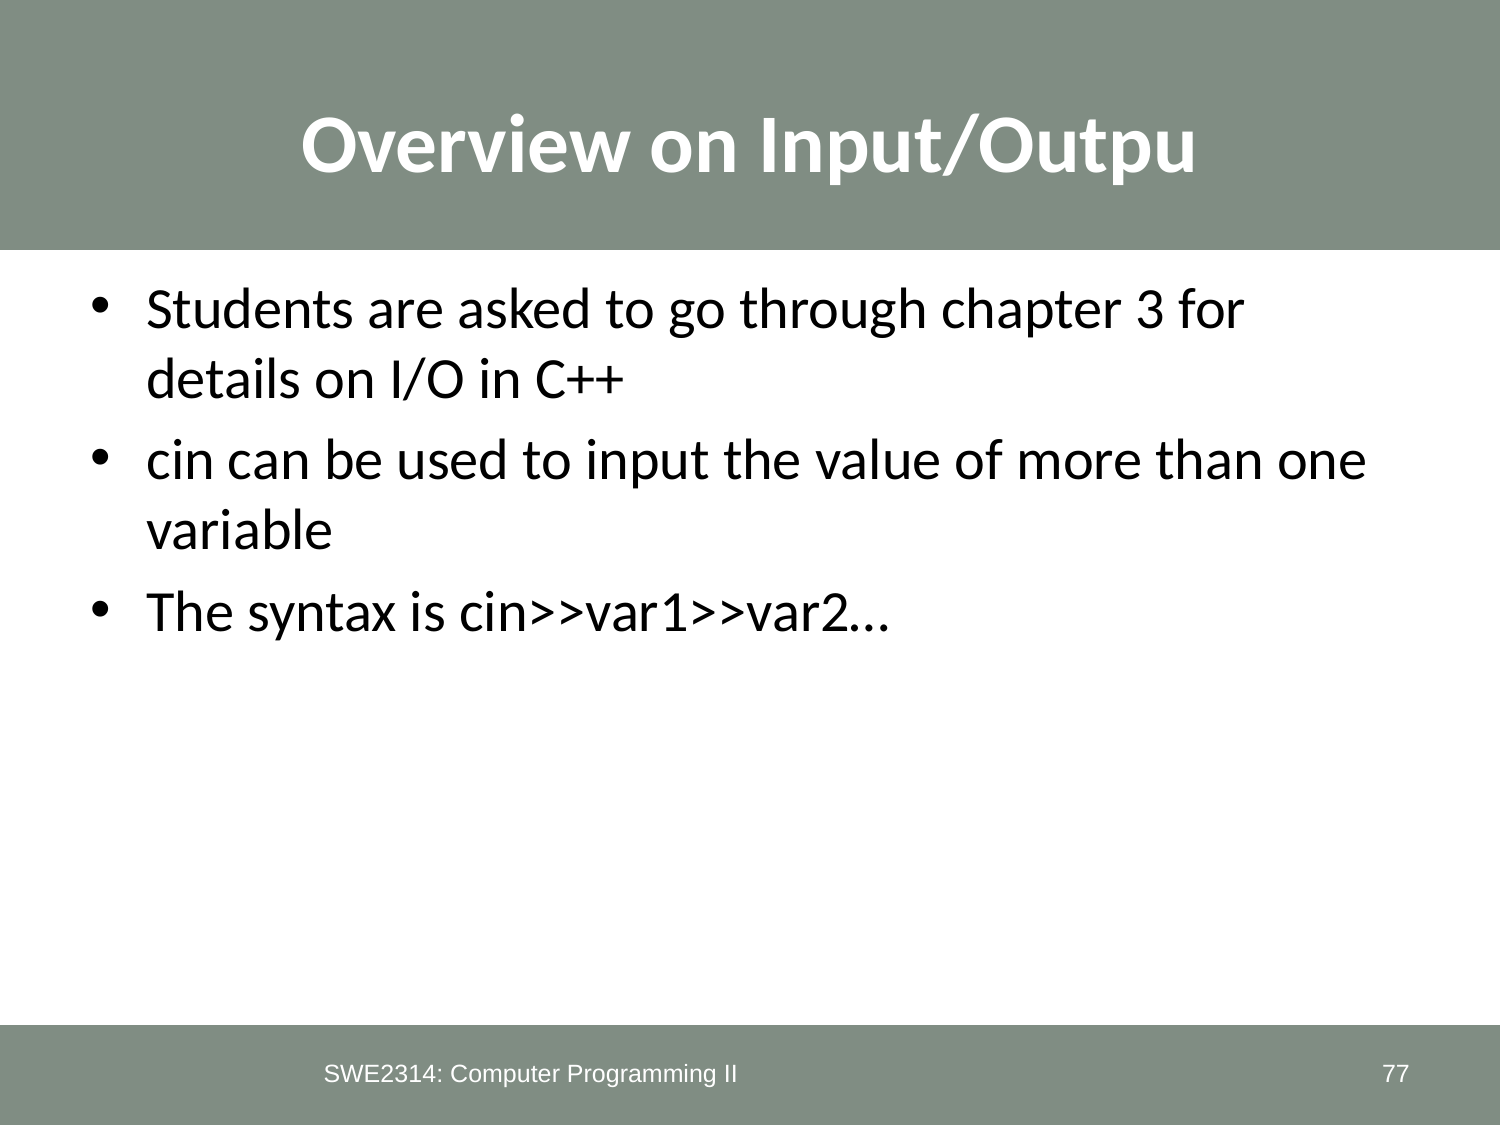

# Overview on Input/Outpu
Students are asked to go through chapter 3 for details on I/O in C++
cin can be used to input the value of more than one variable
The syntax is cin>>var1>>var2…
SWE2314: Computer Programming II
77